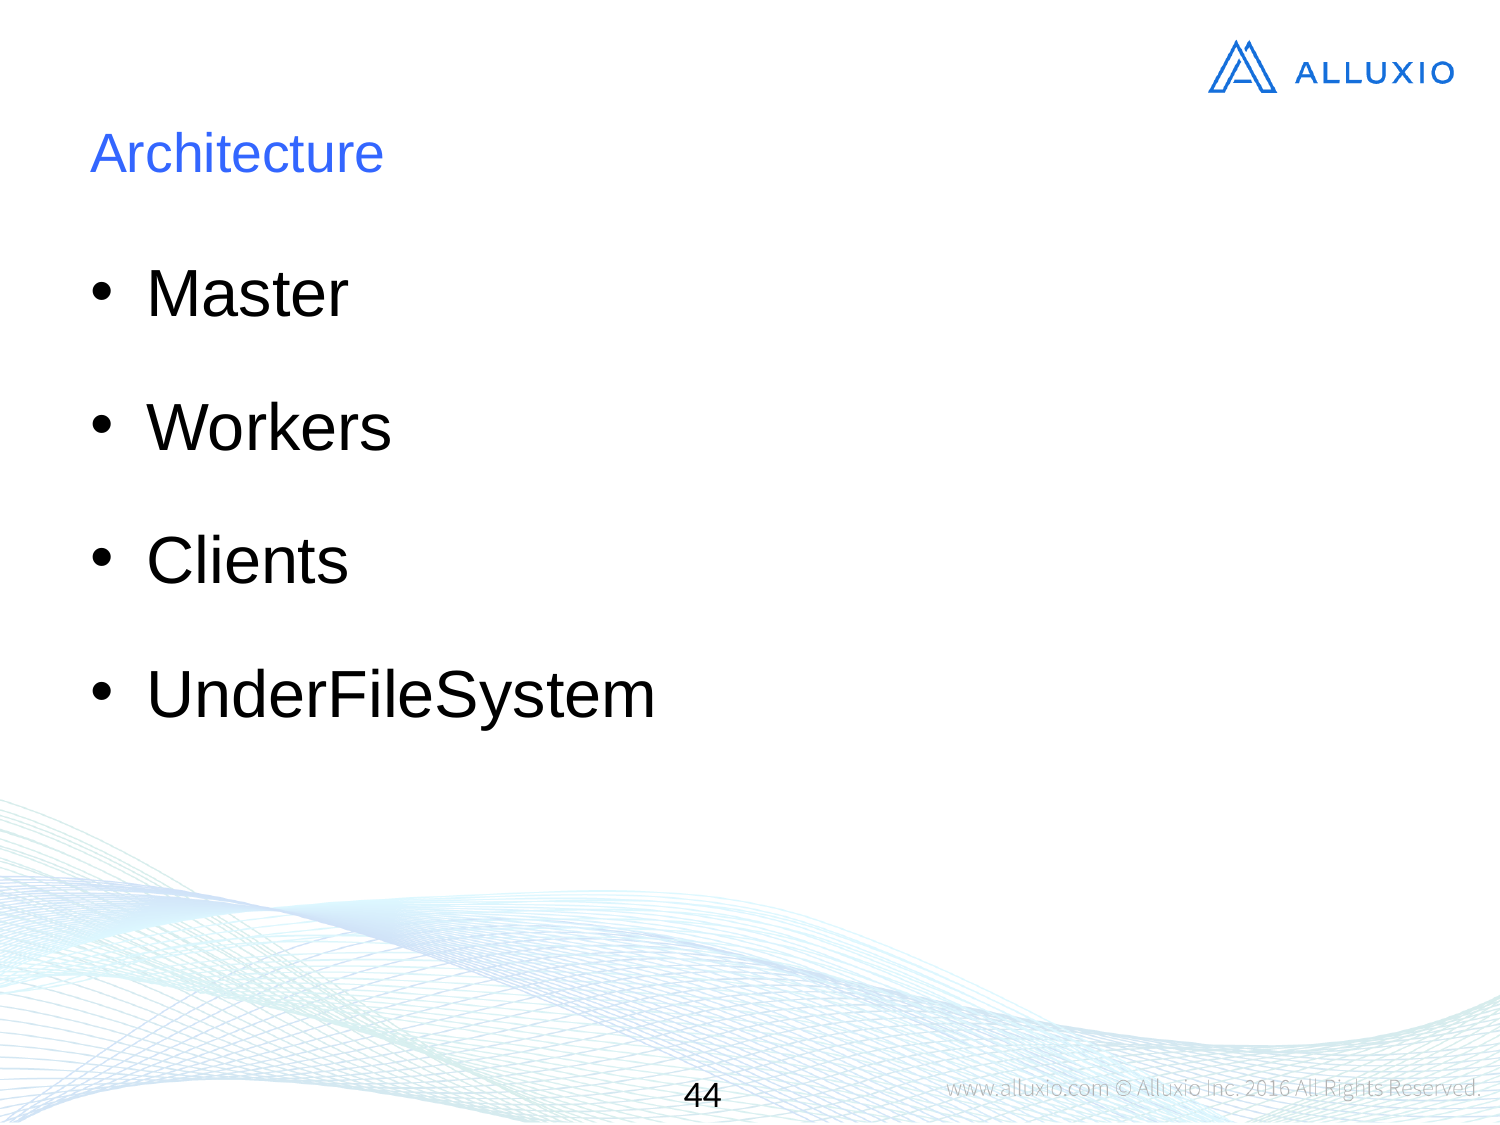

# Architecture
Master
Workers
Clients
UnderFileSystem
44